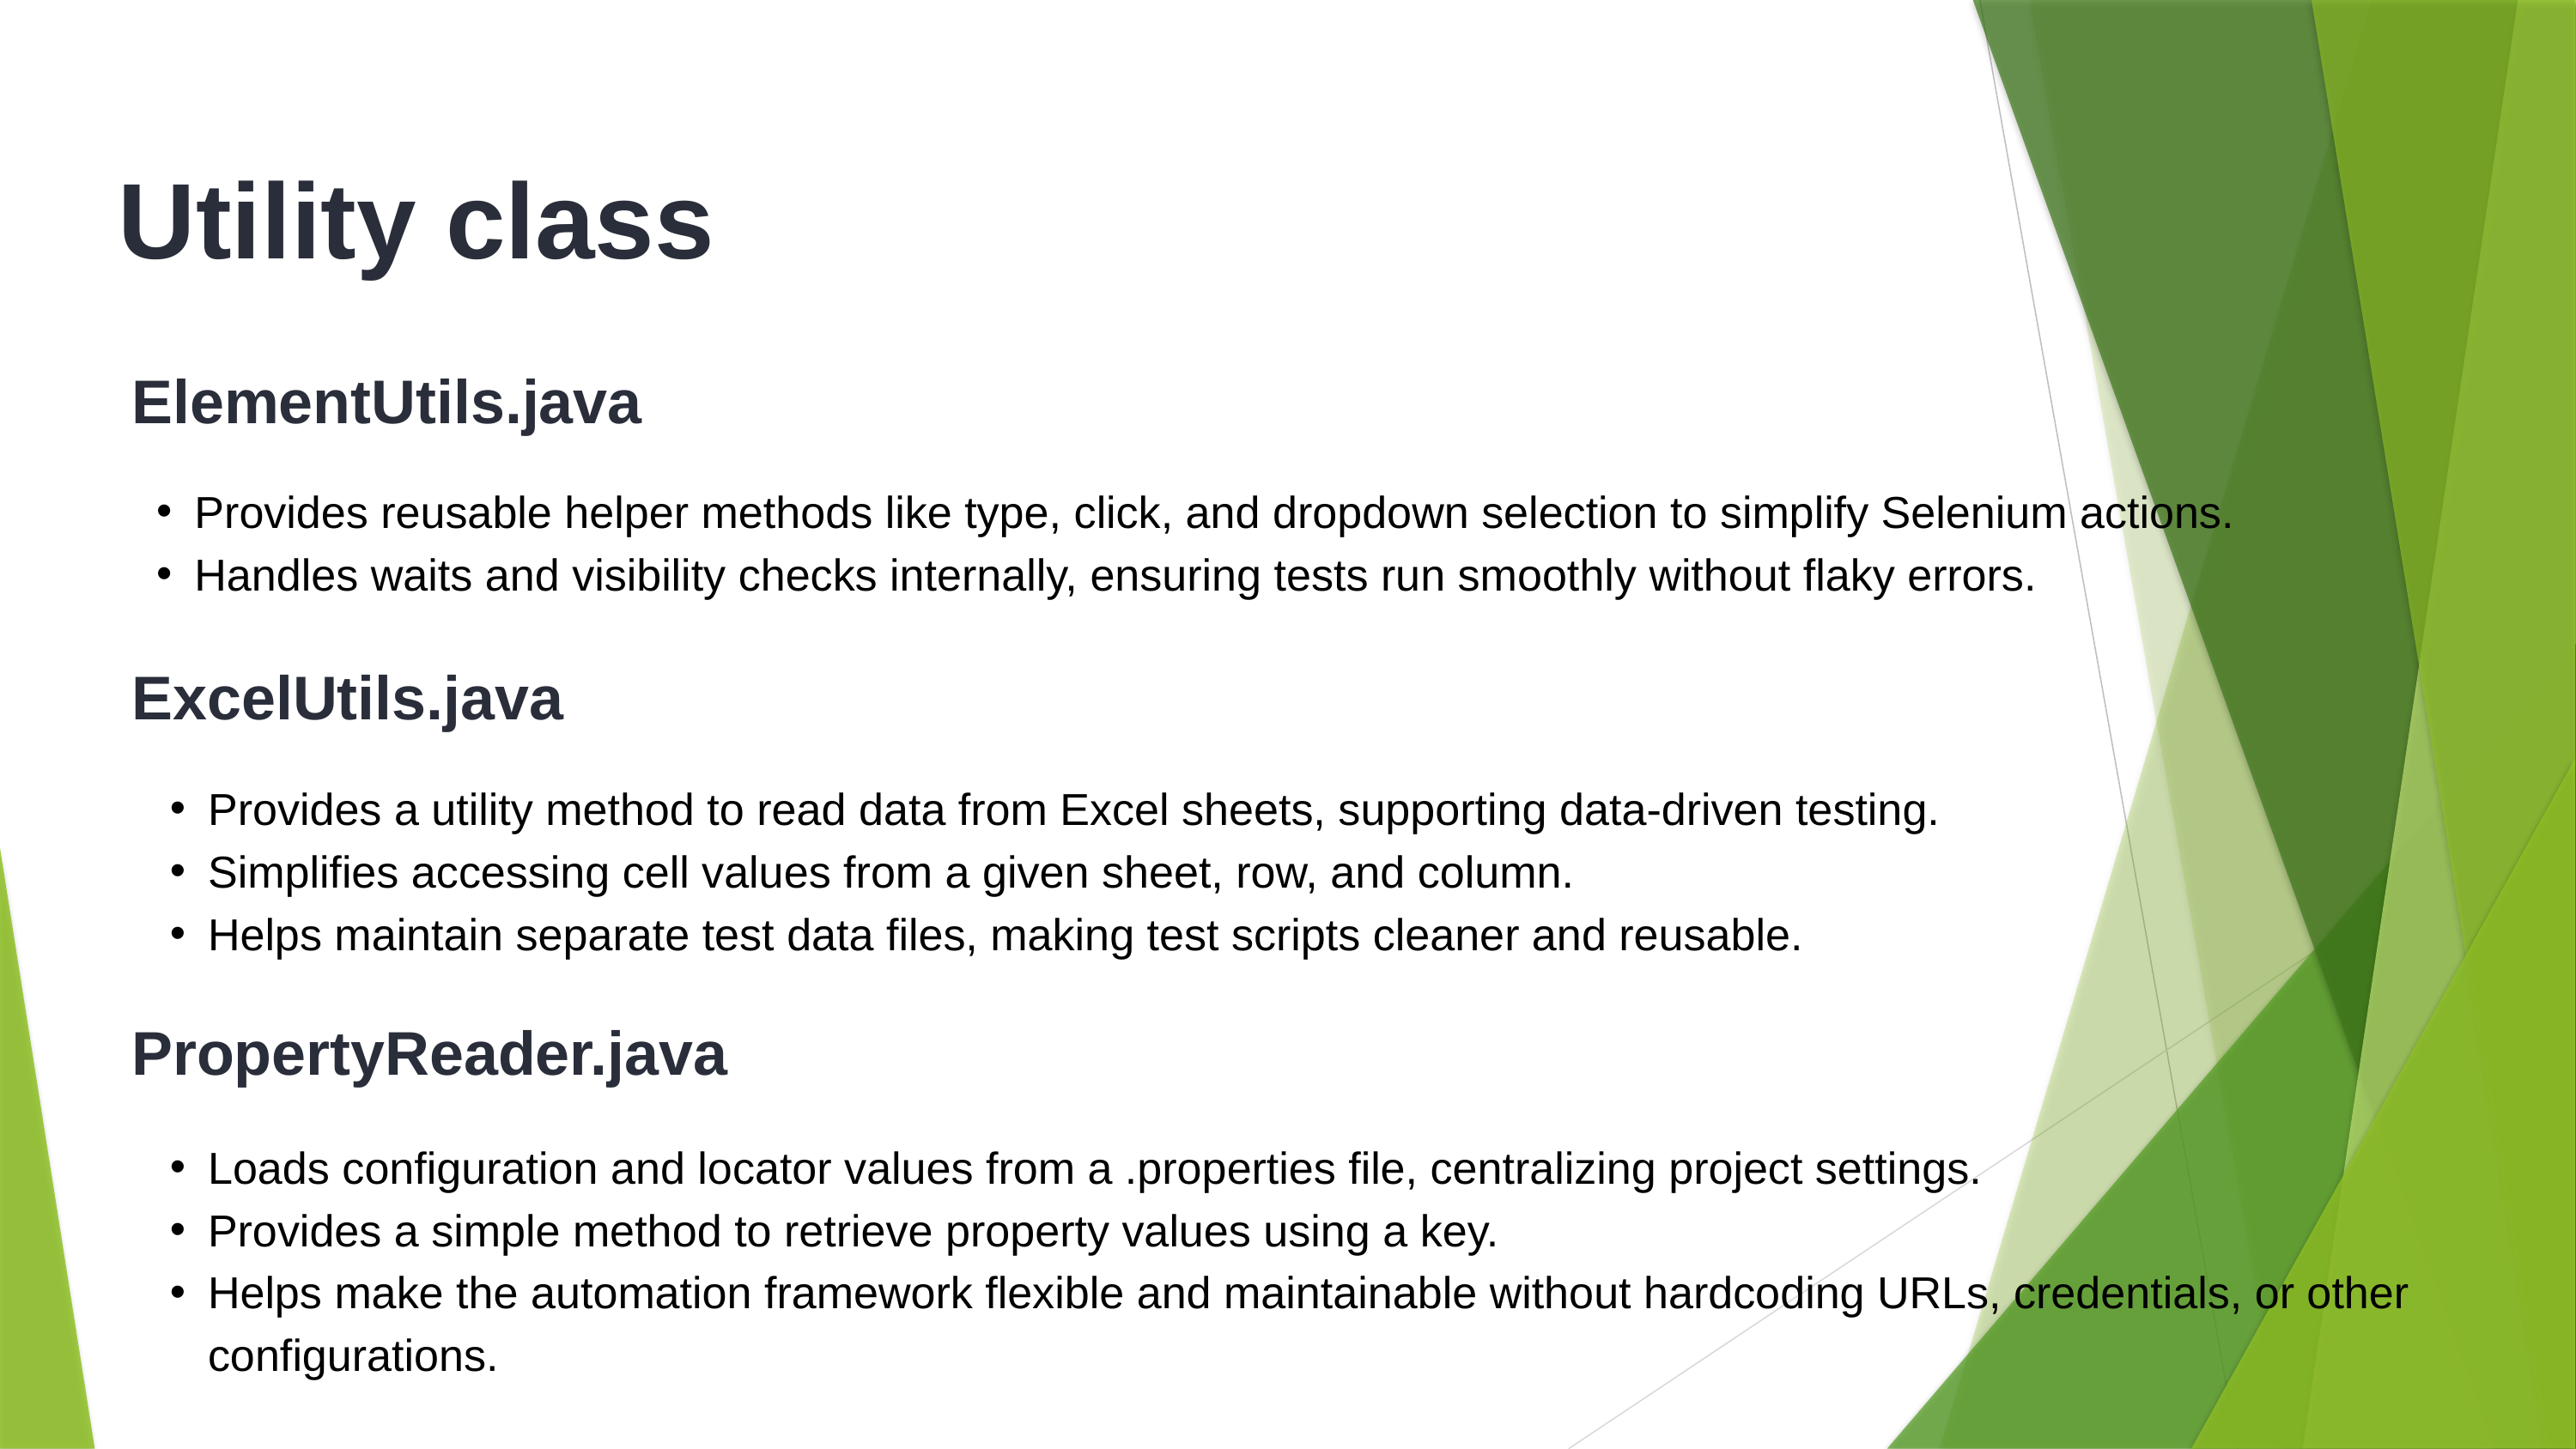

Utility class

ElementUtils.java

Provides reusable helper methods like type, click, and dropdown selection to simplify Selenium actions.
Handles waits and visibility checks internally, ensuring tests run smoothly without flaky errors.

ExcelUtils.java

Provides a utility method to read data from Excel sheets, supporting data-driven testing.
Simplifies accessing cell values from a given sheet, row, and column.
Helps maintain separate test data files, making test scripts cleaner and reusable.

PropertyReader.java

Loads configuration and locator values from a .properties file, centralizing project settings.
Provides a simple method to retrieve property values using a key.
Helps make the automation framework flexible and maintainable without hardcoding URLs, credentials, or other configurations.